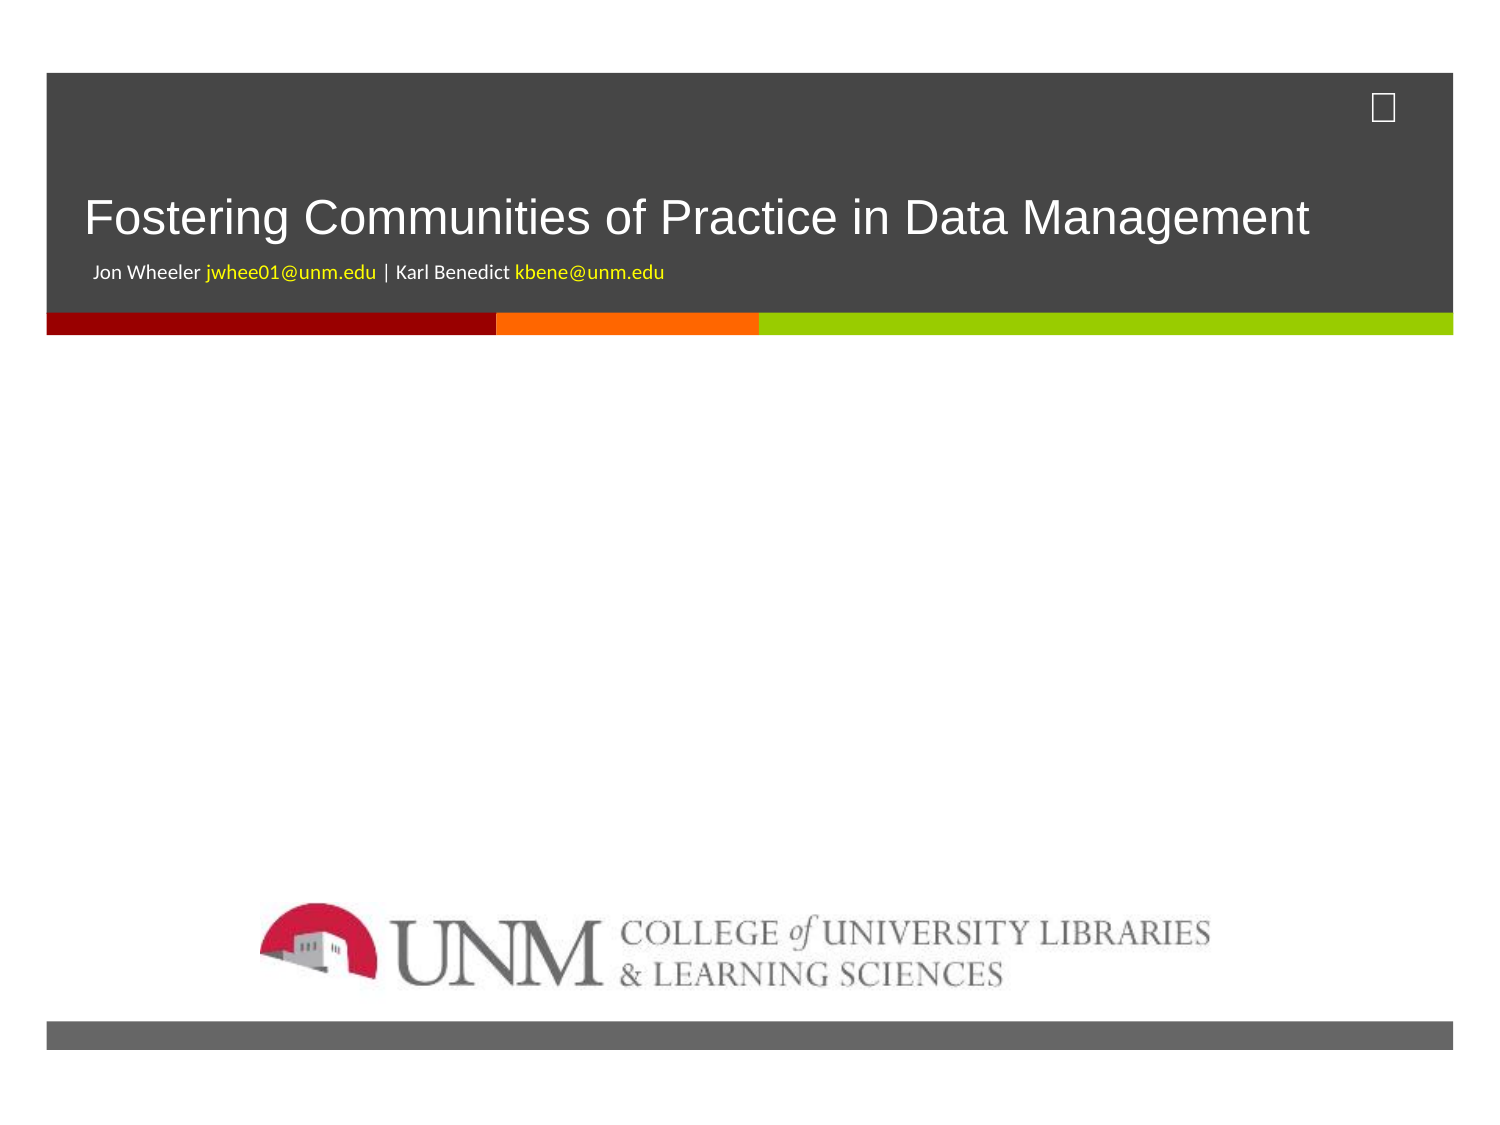

# Fostering Communities of Practice in Data Management
Jon Wheeler jwhee01@unm.edu | Karl Benedict kbene@unm.edu